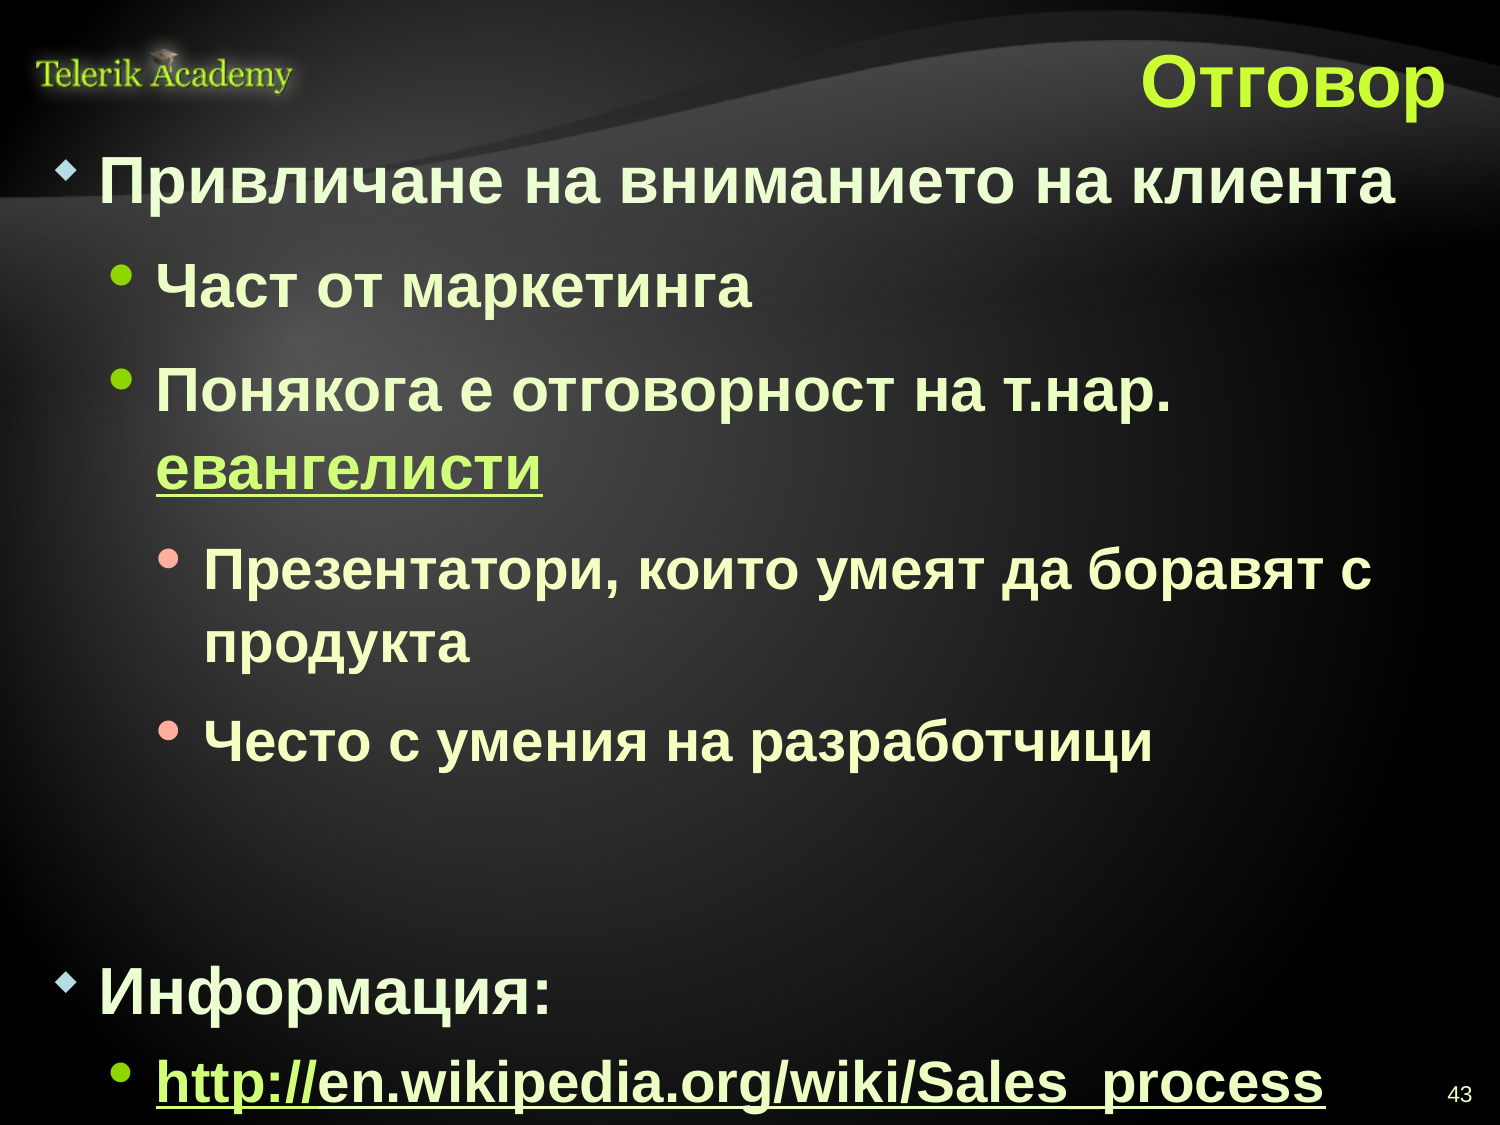

# Отговор
Привличане на вниманието на клиента
Част от маркетинга
Понякога е отговорност на т.нар. евангелисти
Презентатори, които умеят да боравят с продукта
Често с умения на разработчици

Информация:
http://en.wikipedia.org/wiki/Sales_process
43